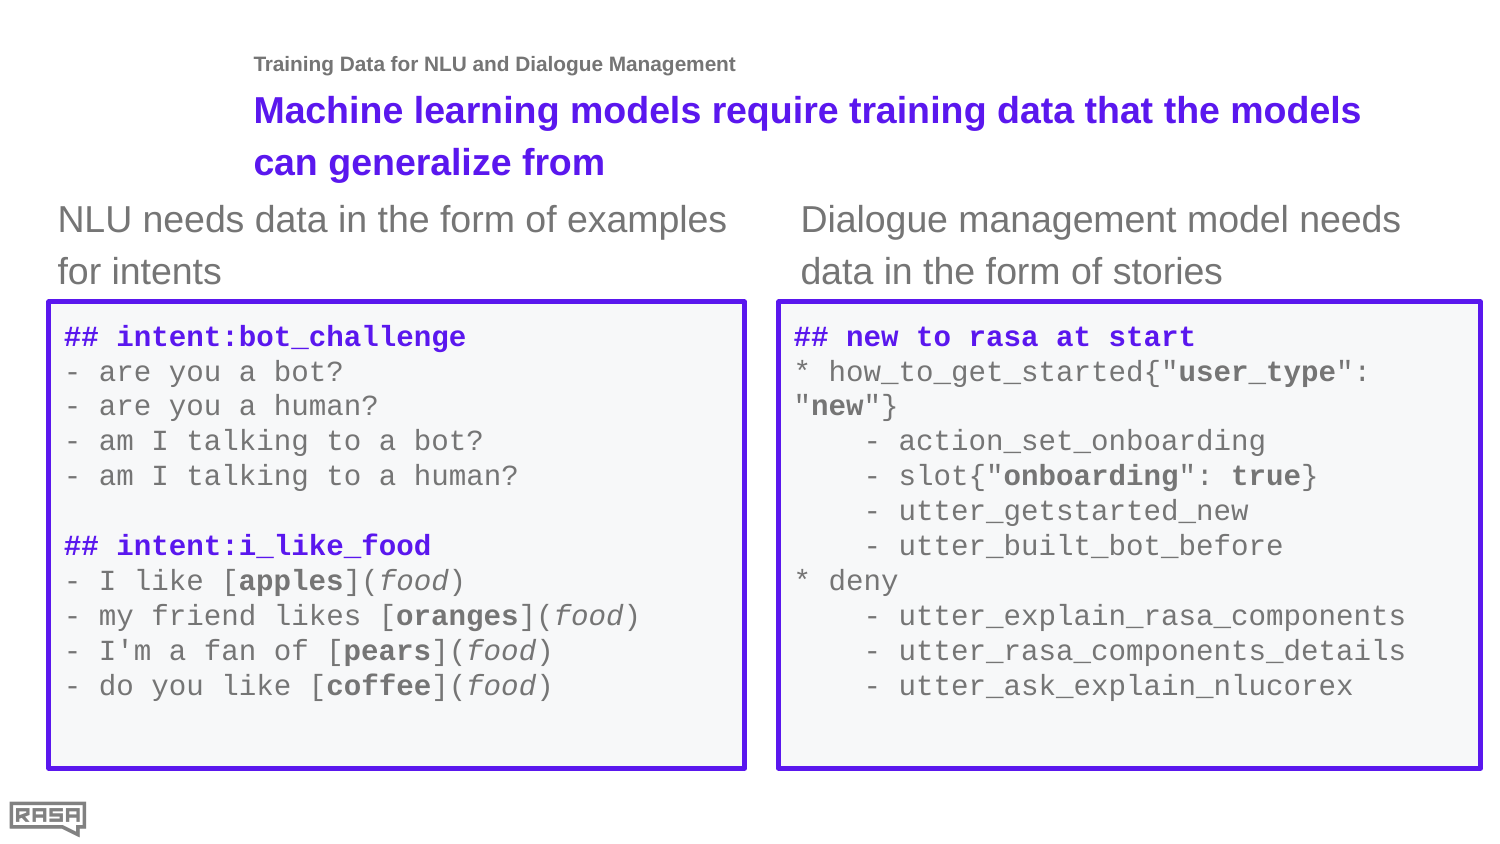

Training Data for NLU and Dialogue Management
# Machine learning models require training data that the models can generalize from

Dialogue management model needs data in the form of stories
NLU needs data in the form of examples for intents
## intent:bot_challenge
- are you a bot?
- are you a human?
- am I talking to a bot?
- am I talking to a human?

## intent:i_like_food
- I like [apples](food)
- my friend likes [oranges](food)
- I'm a fan of [pears](food)
- do you like [coffee](food)
## new to rasa at start
* how_to_get_started{"user_type": "new"}
    - action_set_onboarding
    - slot{"onboarding": true}
    - utter_getstarted_new
    - utter_built_bot_before
* deny
    - utter_explain_rasa_components
    - utter_rasa_components_details
    - utter_ask_explain_nlucorex